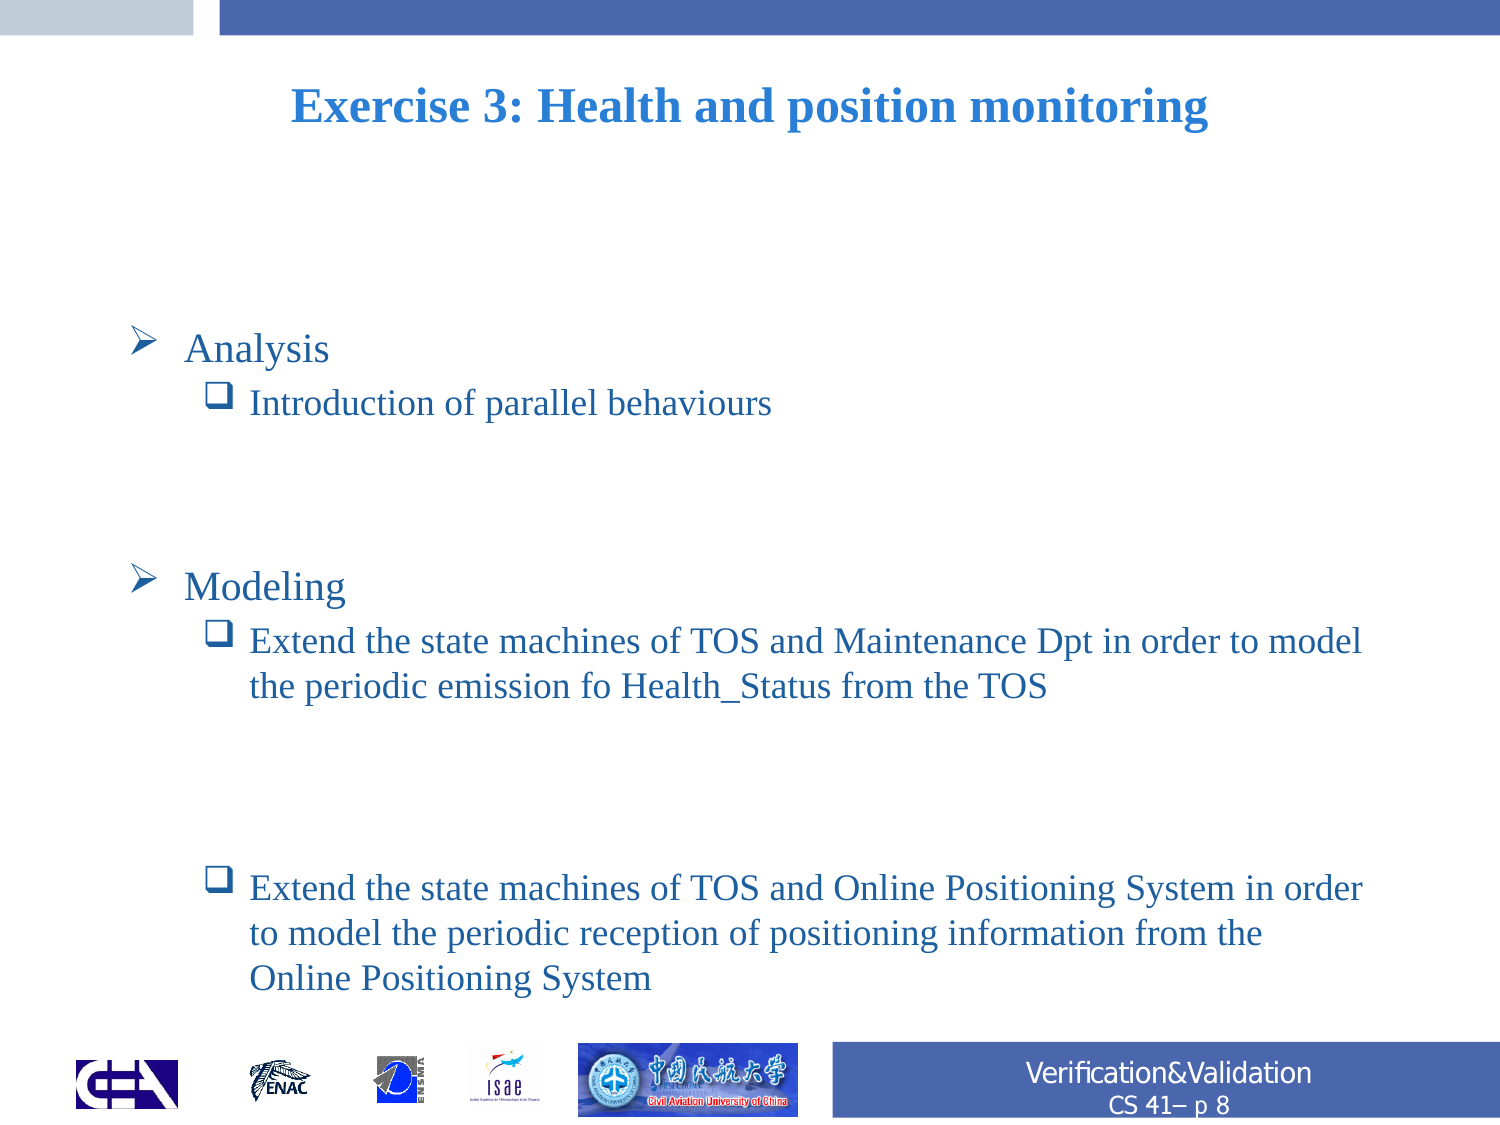

# Exercise 3: Health and position monitoring

Analysis
Introduction of parallel behaviours

Modeling
Extend the state machines of TOS and Maintenance Dpt in order to model the periodic emission fo Health_Status from the TOS

Extend the state machines of TOS and Online Positioning System in order to model the periodic reception of positioning information from the Online Positioning System